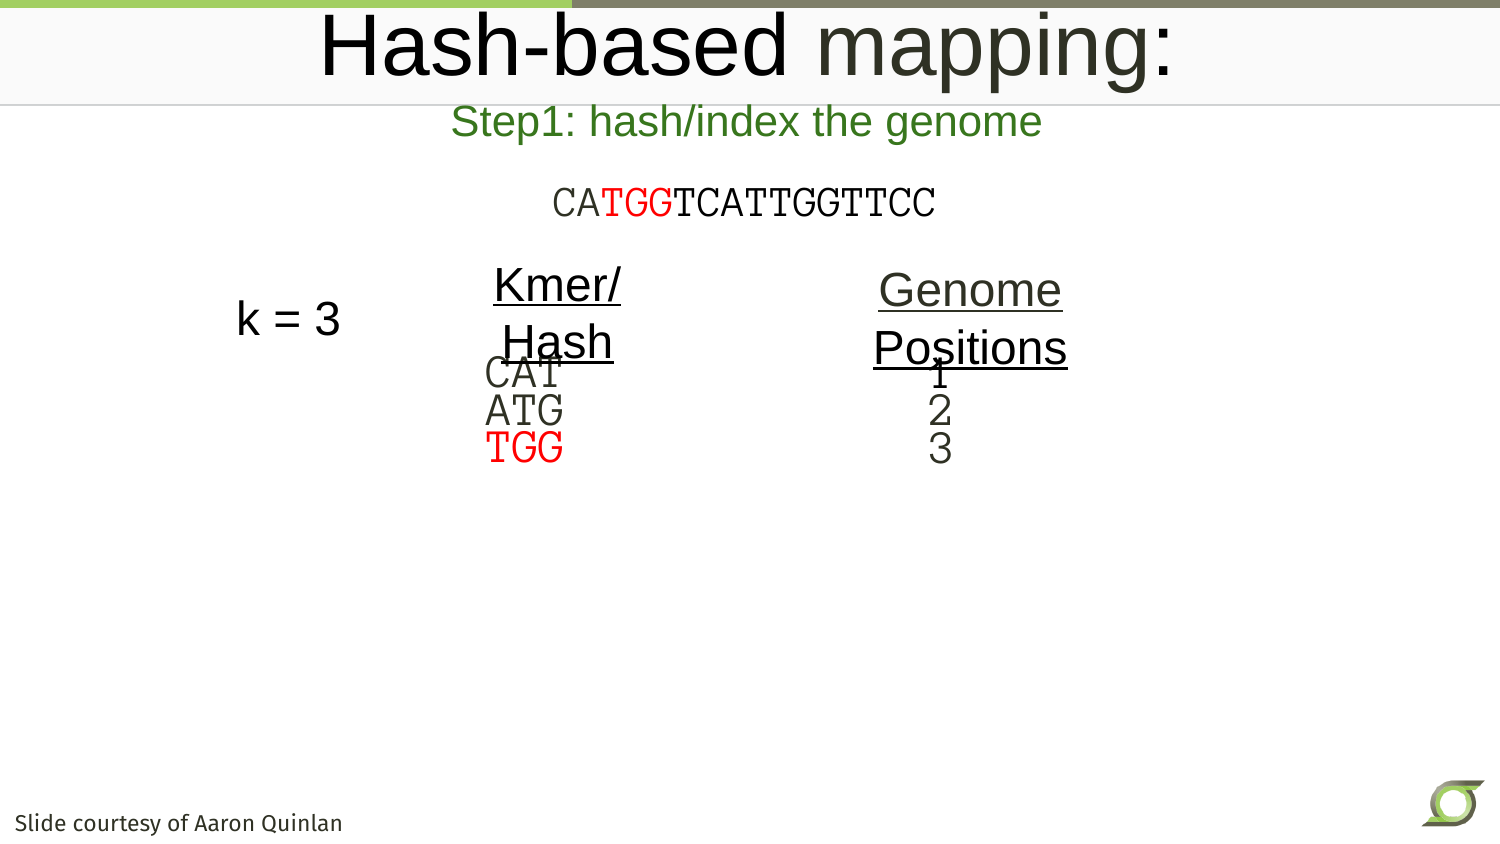

Hash-based mapping:
Step1: hash/index the genome
CATGGTCATTGGTTCC
k = 3
Genome Positions
Kmer/Hash
CAT
1
ATG
2
TGG
3
Slide courtesy of Aaron Quinlan